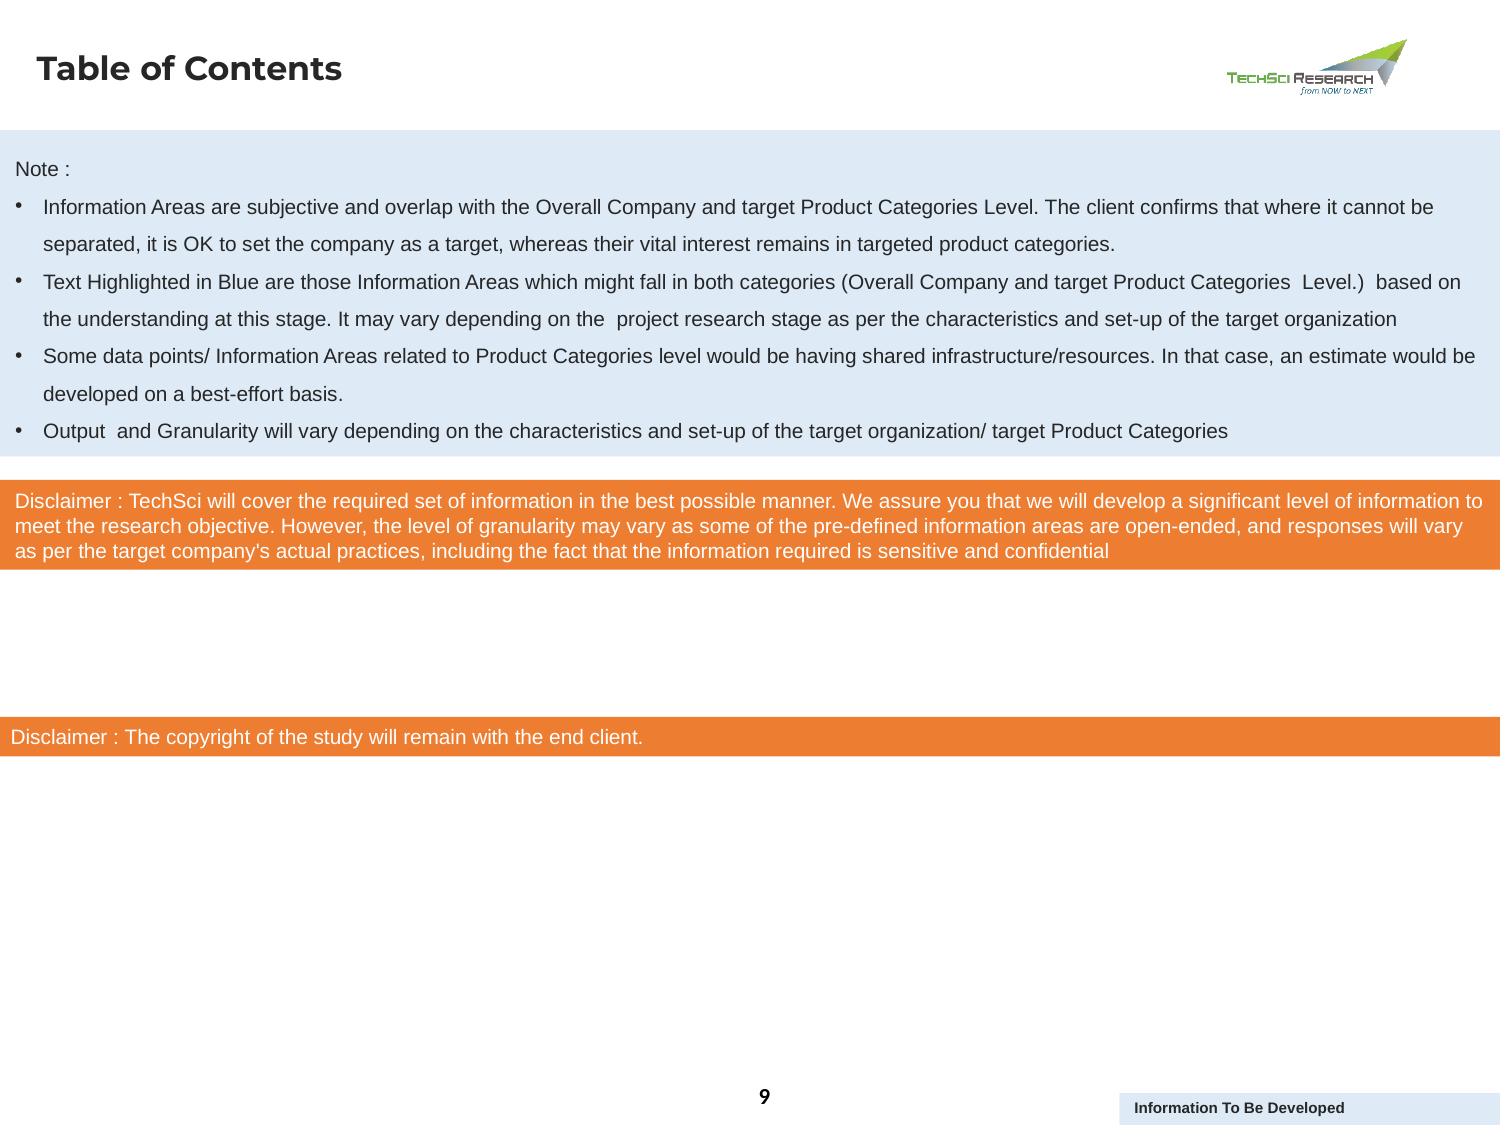

Table of Contents
Note :
Information Areas are subjective and overlap with the Overall Company and target Product Categories Level. The client confirms that where it cannot be separated, it is OK to set the company as a target, whereas their vital interest remains in targeted product categories.
Text Highlighted in Blue are those Information Areas which might fall in both categories (Overall Company and target Product Categories  Level.)  based on the understanding at this stage. It may vary depending on the  project research stage as per the characteristics and set-up of the target organization
Some data points/ Information Areas related to Product Categories level would be having shared infrastructure/resources. In that case, an estimate would be developed on a best-effort basis.
Output  and Granularity will vary depending on the characteristics and set-up of the target organization/ target Product Categories
Disclaimer : TechSci will cover the required set of information in the best possible manner. We assure you that we will develop a significant level of information to meet the research objective. However, the level of granularity may vary as some of the pre-defined information areas are open-ended, and responses will vary as per the target company's actual practices, including the fact that the information required is sensitive and confidential
Disclaimer : The copyright of the study will remain with the end client.
Information To Be Developed